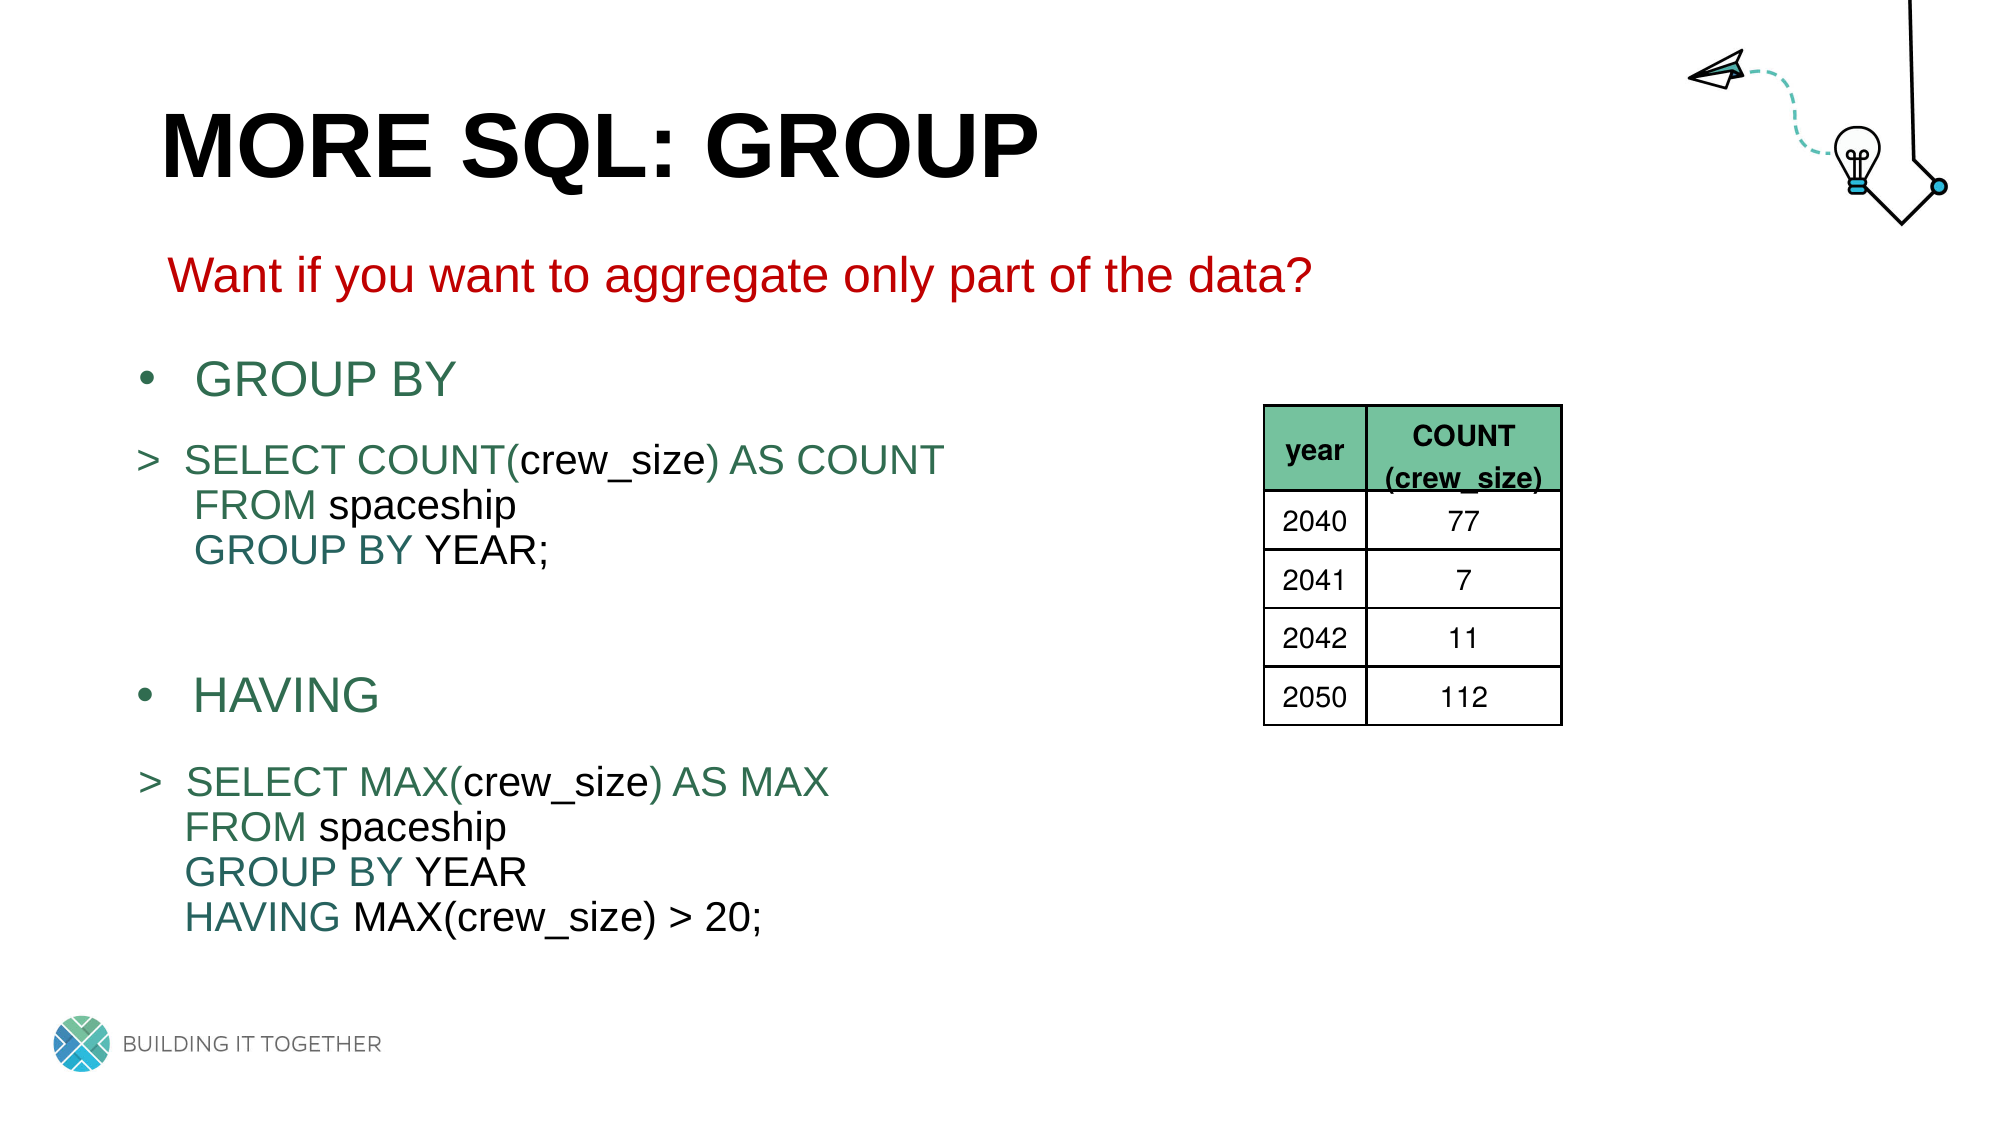

# More Sql: GROUP
Want if you want to aggregate only part of the data?
GROUP BY
| year | COUNT (crew\_size) |
| --- | --- |
| 2040 | 77 |
| 2041 | 7 |
| 2042 | 11 |
| 2050 | 112 |
>  SELECT COUNT(crew_size) AS COUNT
     FROM spaceship
     GROUP BY YEAR;
HAVING
>  SELECT MAX(crew_size) AS MAX
    FROM spaceship
    GROUP BY YEAR
    HAVING MAX(crew_size) > 20;